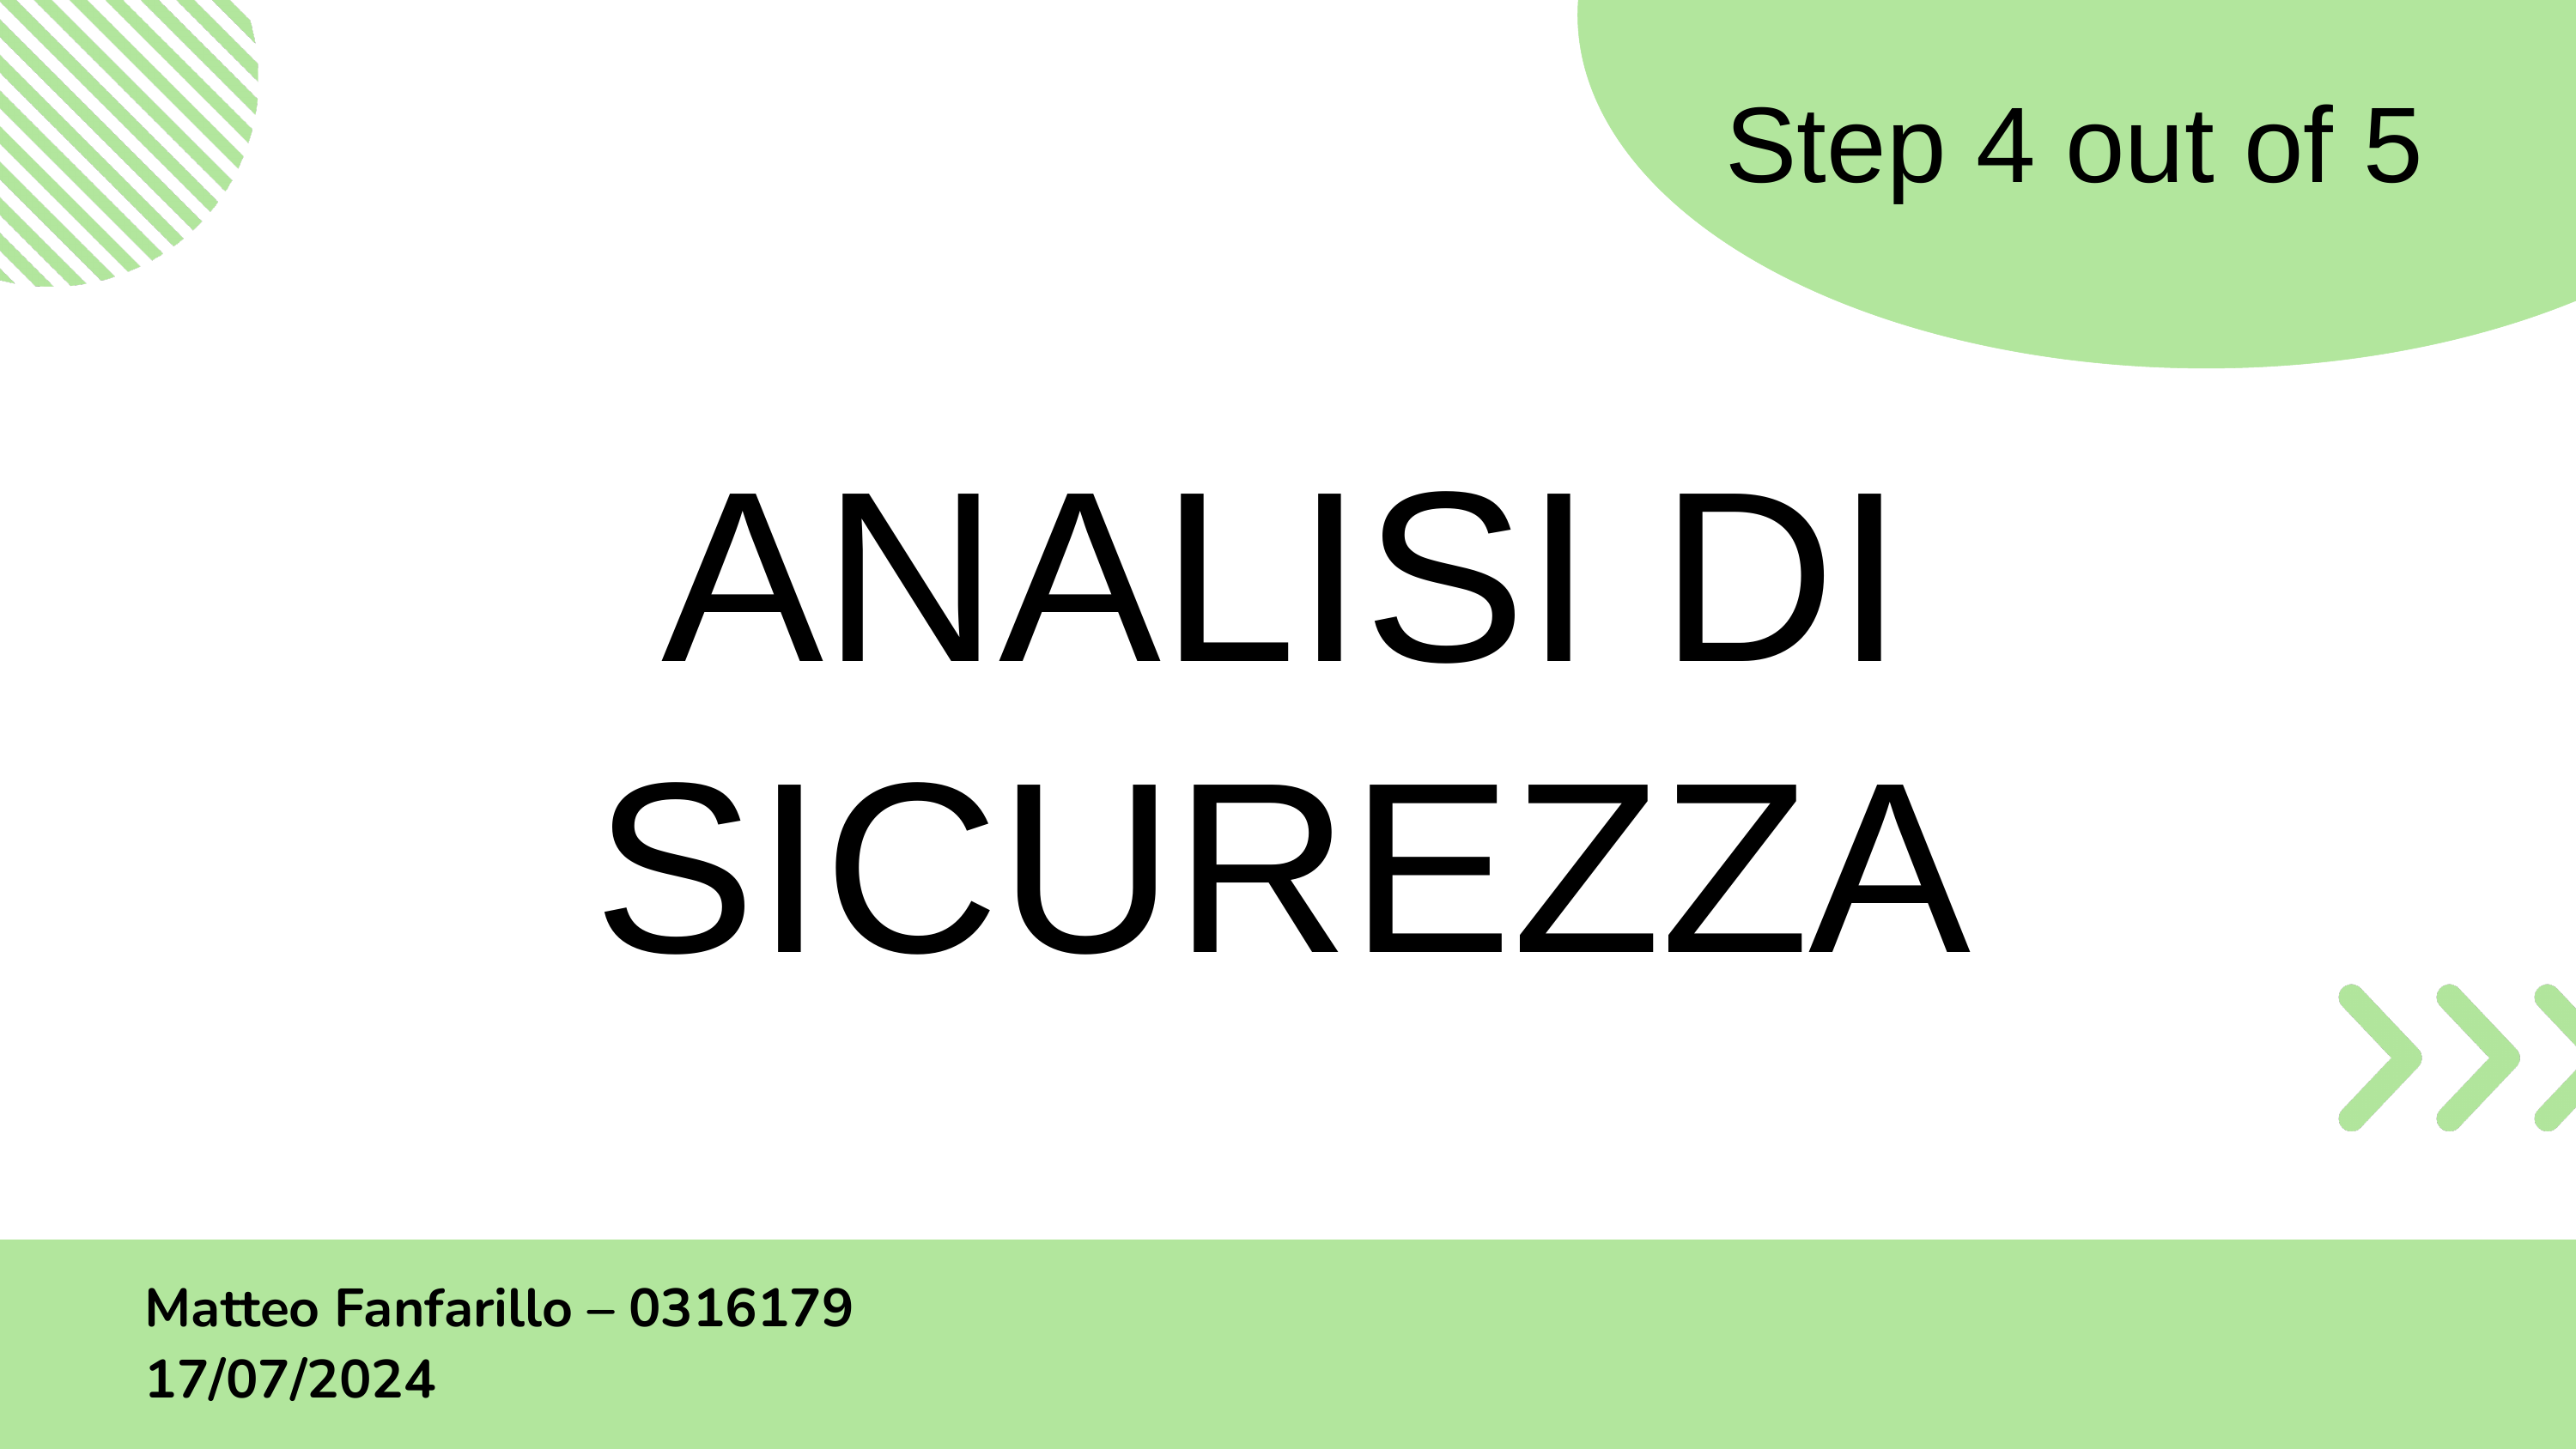

Step 4 out of 5

ANALISI DI SICUREZZA

Matteo Fanfarillo – 0316179
17/07/2024